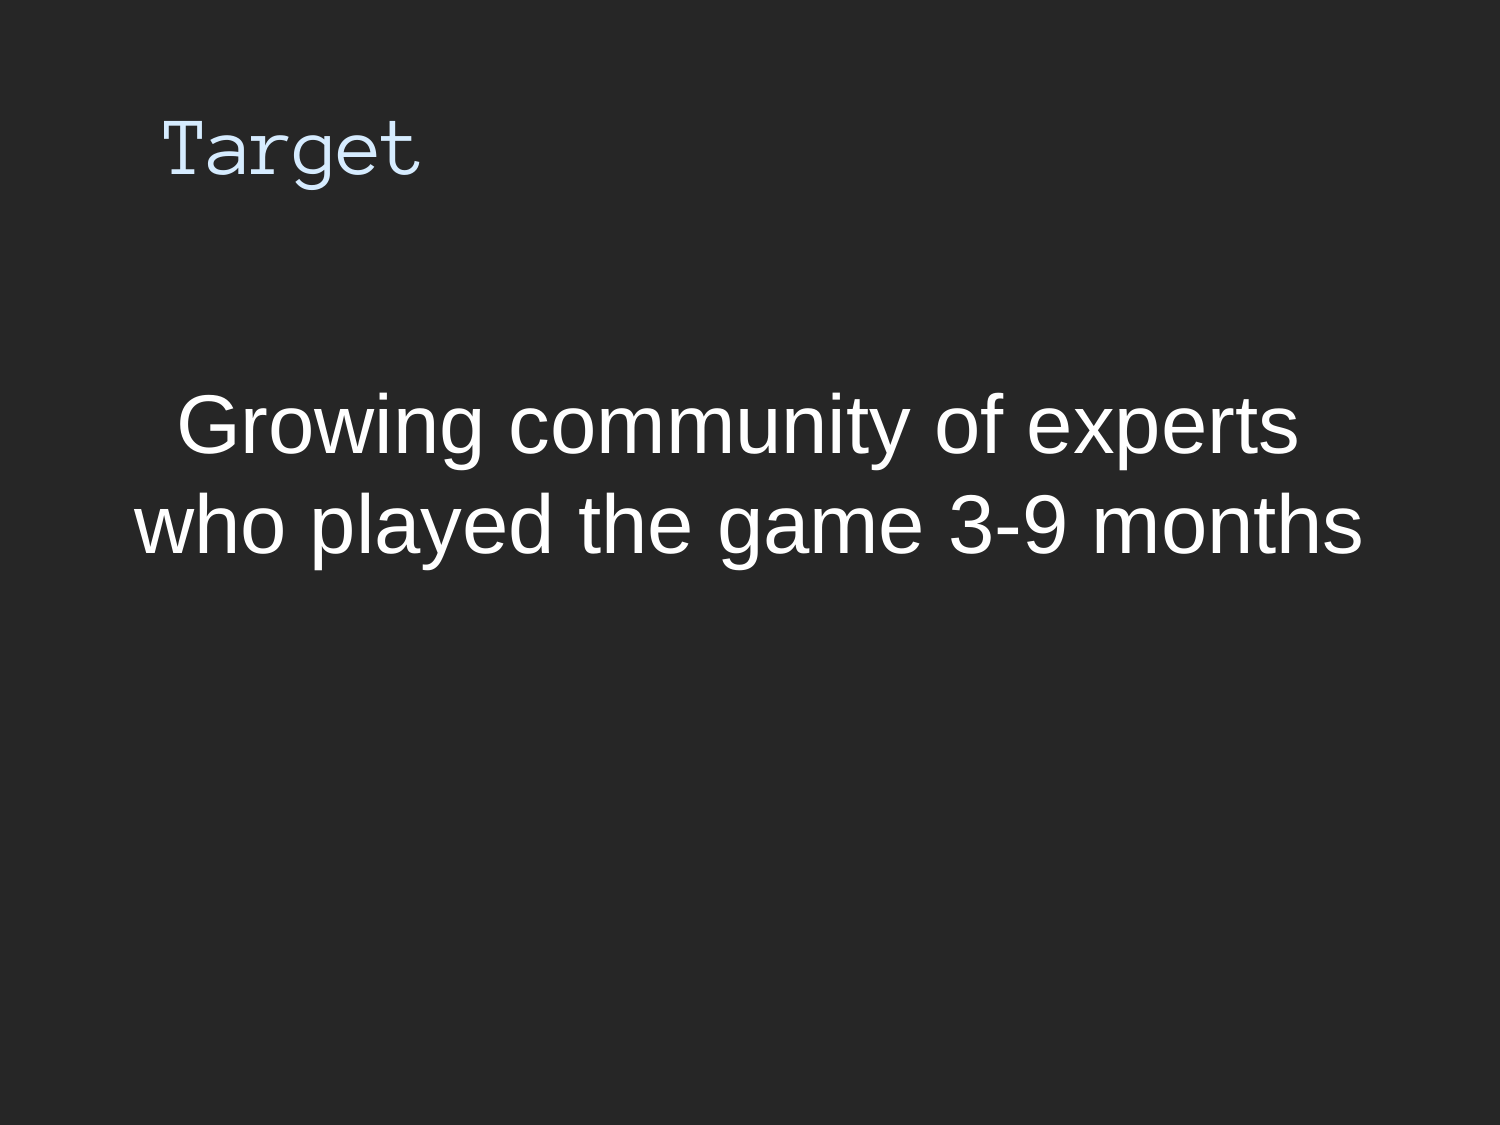

# Target
Growing community of experts
who played the game 3-9 months